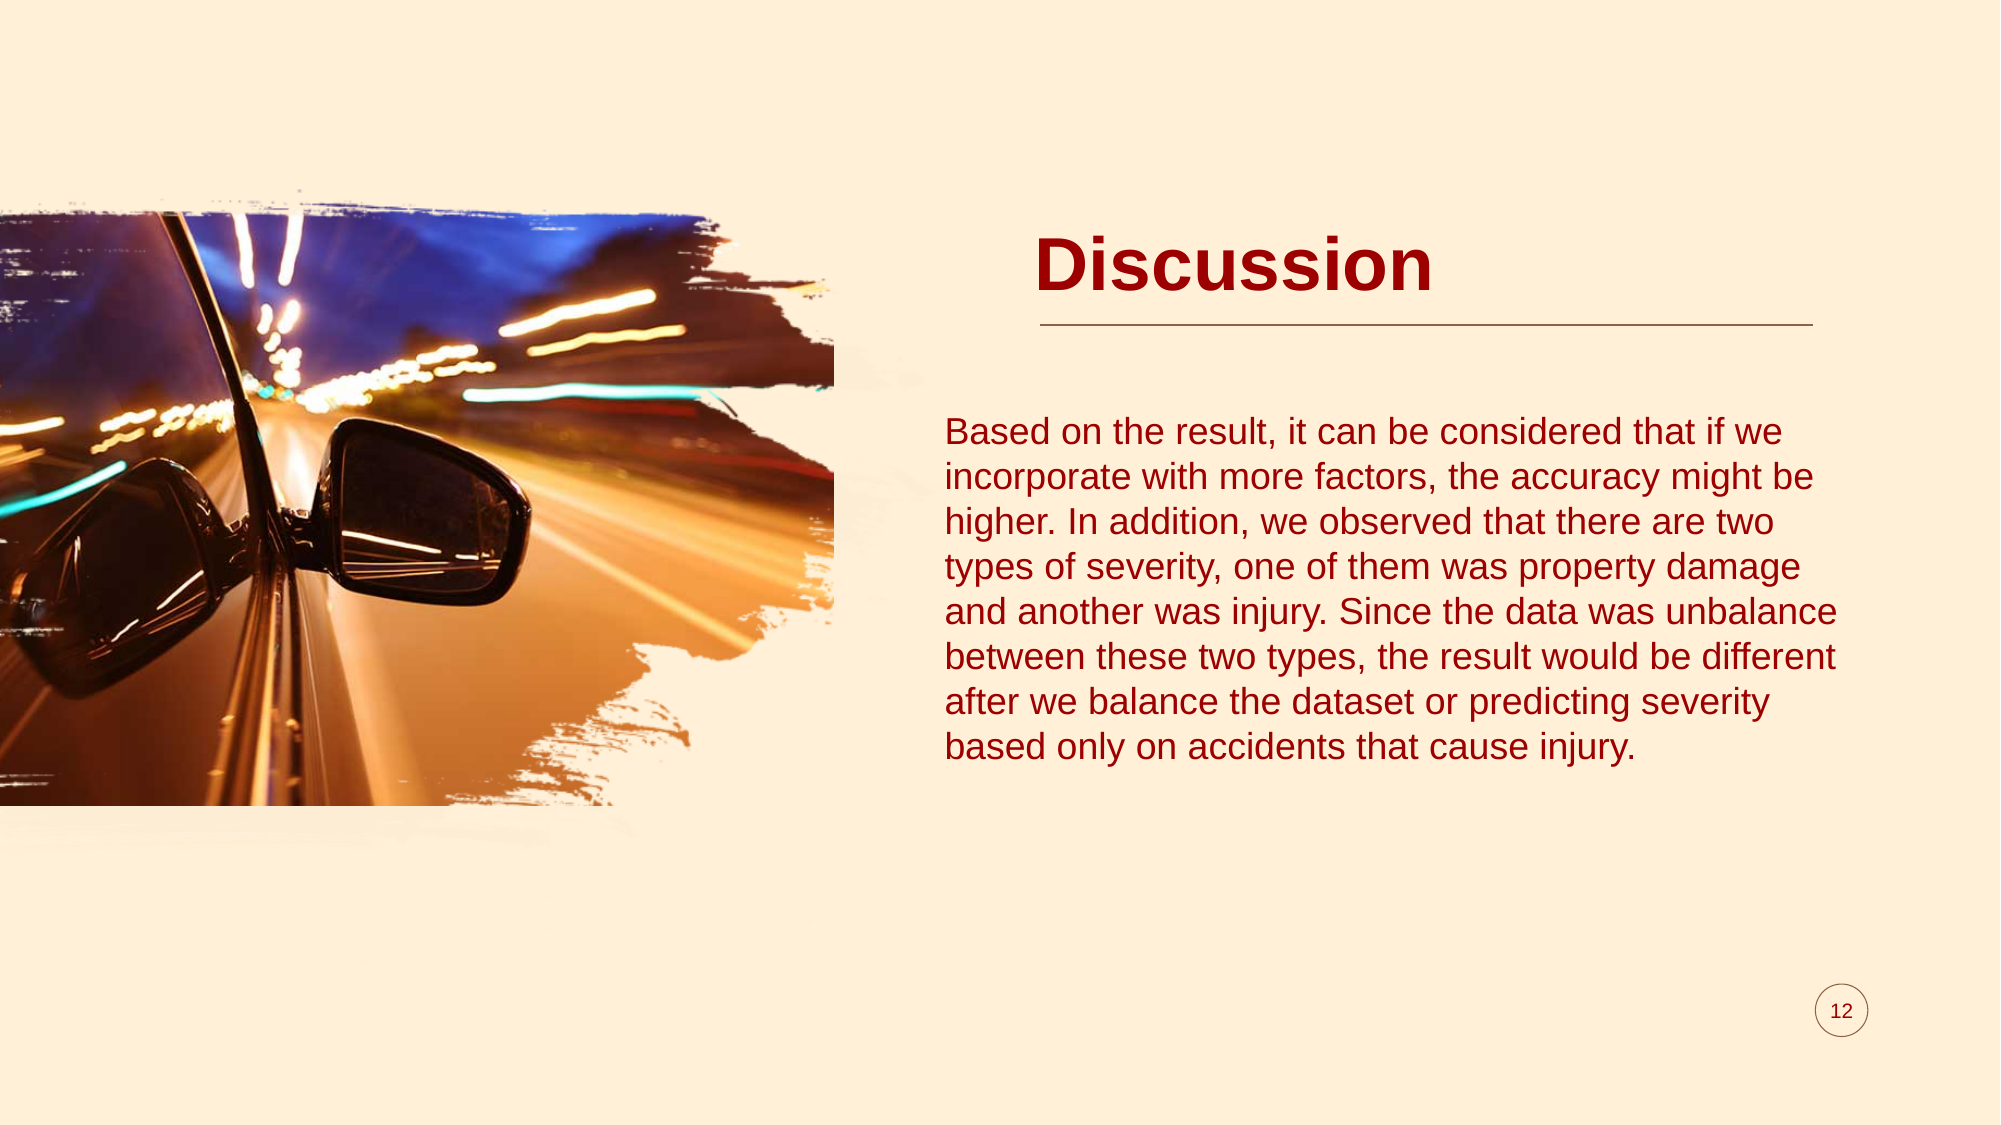

# Discussion
Based on the result, it can be considered that if we incorporate with more factors, the accuracy might be higher. In addition, we observed that there are two types of severity, one of them was property damage and another was injury. Since the data was unbalance between these two types, the result would be different after we balance the dataset or predicting severity based only on accidents that cause injury.
12